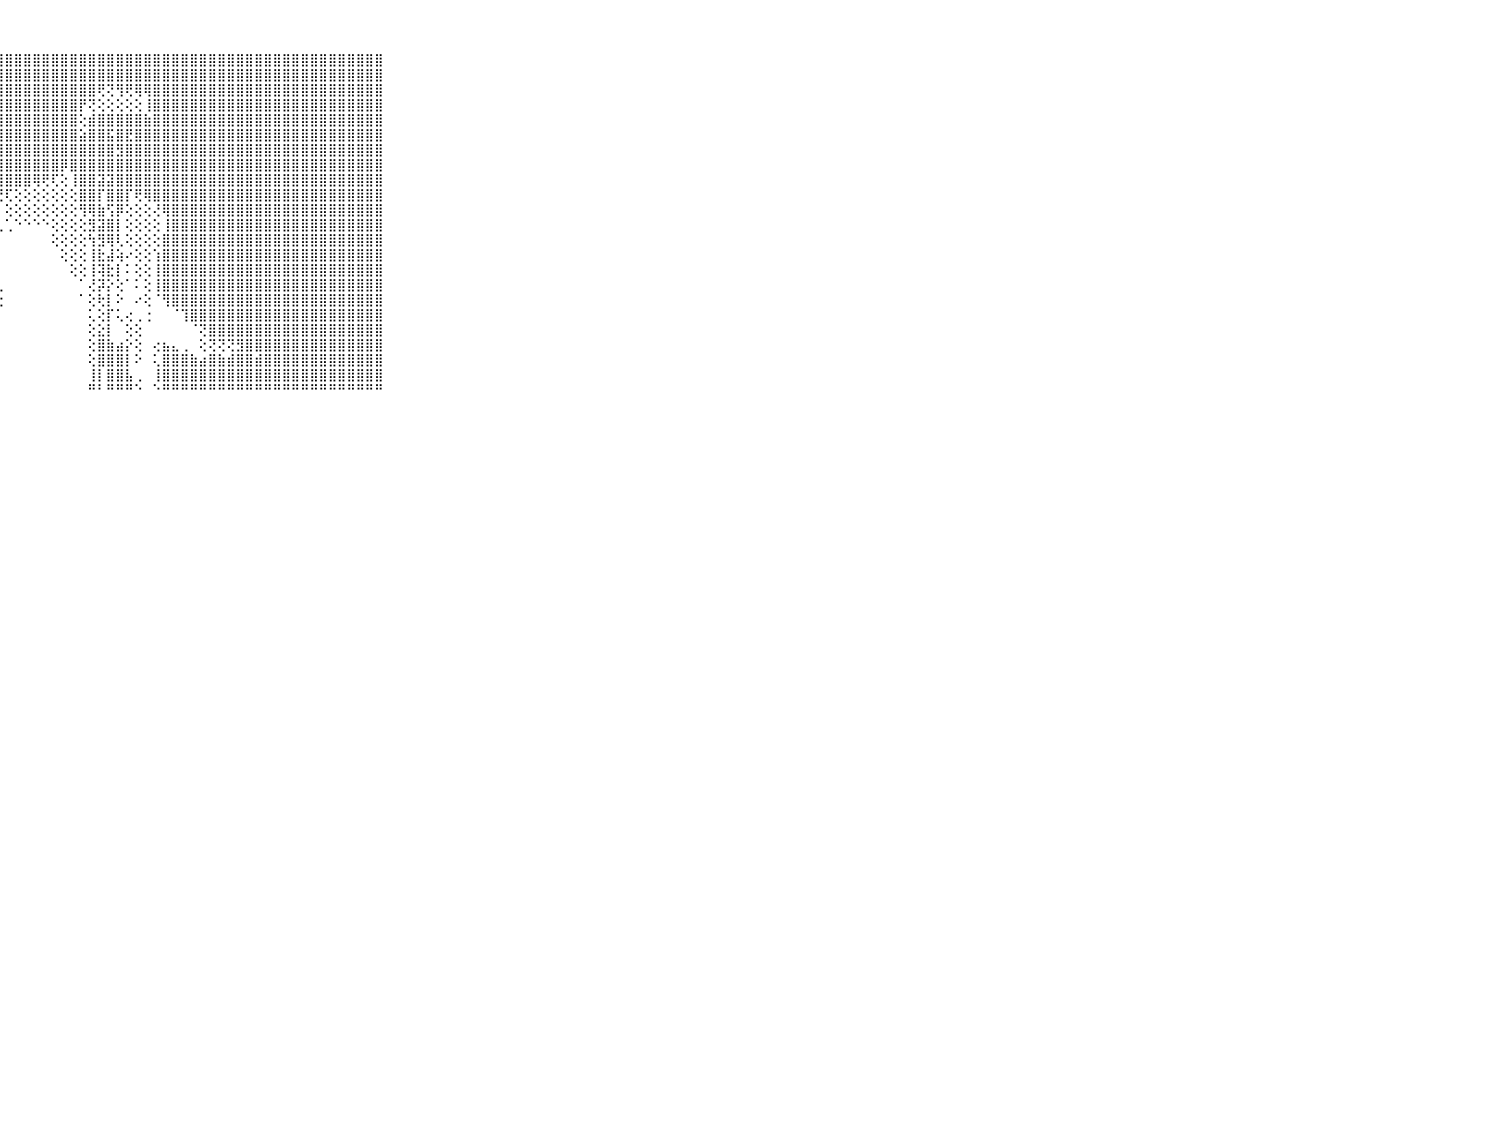

⠀⠀⠀⠀⠀⠀⠀⠀⠀⠀⠀⣿⣿⣿⣿⣿⣿⣿⣿⣿⣿⣿⣿⣿⣿⣿⣿⣿⣿⣿⣿⣿⣿⣿⣿⣿⣿⣿⣿⣿⣿⣿⣿⣿⣿⣿⣿⣿⣿⣿⣿⣿⣿⣿⣿⣿⣿⣿⣿⣿⣿⣿⣿⣿⣿⣿⣿⣿⣿⠀⠀⠀⠀⠀⠀⠀⠀⠀⠀⠀⠀
⠀⠀⠀⠀⠀⠀⠀⠀⠀⠀⠀⣿⣿⣿⣿⣿⣿⣿⣿⣿⣿⣿⣿⣿⣿⣿⣿⣿⣿⣿⣿⣿⣿⣿⣿⣿⣿⣿⣿⣿⣿⣿⣿⣿⣿⣿⣿⣿⣿⣿⣿⣿⣿⣿⣿⣿⣿⣿⣿⣿⣿⣿⣿⣿⣿⣿⣿⣿⣿⠀⠀⠀⠀⠀⠀⠀⠀⠀⠀⠀⠀
⠀⠀⠀⠀⠀⠀⠀⠀⠀⠀⠀⣿⣿⣿⣿⣿⣿⣿⣿⣿⣿⣿⣿⣿⣿⣿⣿⣿⣿⣿⣿⣿⣿⣿⣿⣿⣿⣿⢟⢝⢻⢟⢿⢿⣿⣿⣿⣿⣿⣿⣿⣿⣿⣿⣿⣿⣿⣿⣿⣿⣿⣿⣿⣿⣿⣿⣿⣿⣿⠀⠀⠀⠀⠀⠀⠀⠀⠀⠀⠀⠀
⠀⠀⠀⠀⠀⠀⠀⠀⠀⠀⠀⣿⣿⣿⣿⣿⣿⣿⣿⣿⣿⣿⣿⣿⣿⣿⣿⣿⣿⣿⣿⣿⣿⣿⣿⣿⡟⢝⢕⢕⢕⢕⢕⢸⣿⣿⣿⣿⣿⣿⣿⣿⣿⣿⣿⣿⣿⣿⣿⣿⣿⣿⣿⣿⣿⣿⣿⣿⣿⠀⠀⠀⠀⠀⠀⠀⠀⠀⠀⠀⠀
⠀⠀⠀⠀⠀⠀⠀⠀⠀⠀⠀⣿⣿⣿⣿⣿⣿⣿⣿⣿⣿⣿⣿⣿⣿⣿⣿⣿⣿⣿⣿⣿⣿⣿⣿⣿⢕⣾⣿⣿⣿⣿⣿⣷⣿⣿⣿⣿⣿⣿⣿⣿⣿⣿⣿⣿⣿⣿⣿⣿⣿⣿⣿⣿⣿⣿⣿⣿⣿⠀⠀⠀⠀⠀⠀⠀⠀⠀⠀⠀⠀
⠀⠀⠀⠀⠀⠀⠀⠀⠀⠀⠀⣿⣿⣿⣿⣿⣿⣿⣿⣿⣿⣿⣿⣿⣿⣿⣿⣿⣿⣿⣿⣿⣿⣿⣿⣿⣵⣿⣿⣯⣿⣟⣿⣿⣿⣿⣿⣿⣿⣿⣿⣿⣿⣿⣿⣿⣿⣿⣿⣿⣿⣿⣿⣿⣿⣿⣿⣿⣿⠀⠀⠀⠀⠀⠀⠀⠀⠀⠀⠀⠀
⠀⠀⠀⠀⠀⠀⠀⠀⠀⠀⠀⣿⣿⣿⣿⣿⣿⣿⣿⣿⣿⣿⣿⣿⣿⣿⣿⣿⣿⣿⣿⣿⣿⣿⣿⣿⣿⣿⣿⣿⣻⣿⣿⣿⣿⣿⣿⣿⣿⣿⣿⣿⣿⣿⣿⣿⣿⣿⣿⣿⣿⣿⣿⣿⣿⣿⣿⣿⣿⠀⠀⠀⠀⠀⠀⠀⠀⠀⠀⠀⠀
⠀⠀⠀⠀⠀⠀⠀⠀⠀⠀⠀⣿⣿⣿⣿⣿⣿⣿⣿⣿⣿⣿⣿⣿⣿⣿⣿⣿⣿⣿⣿⣿⣿⣿⡿⣿⣿⣿⣿⣿⣿⣿⣿⣿⣿⣿⣿⣿⣿⣿⣿⣿⣿⣿⣿⣿⣿⣿⣿⣿⣿⣿⣿⣿⣿⣿⣿⣿⣿⠀⠀⠀⠀⠀⠀⠀⠀⠀⠀⠀⠀
⠀⠀⠀⠀⠀⠀⠀⠀⠀⠀⠀⣿⣿⣿⣿⣿⣿⣿⣿⣿⣿⣿⣿⣿⣿⣿⣿⣿⣿⣿⣿⢿⢟⢏⢕⢸⣿⣿⣽⣽⣿⣿⣿⣿⣿⣿⣿⣿⣿⣿⣿⣿⣿⣿⣿⣿⣿⣿⣿⣿⣿⣿⣿⣿⣿⣿⣿⣿⣿⠀⠀⠀⠀⠀⠀⠀⠀⠀⠀⠀⠀
⠀⠀⠀⠀⠀⠀⠀⠀⠀⠀⠀⣿⣿⣿⣿⣿⣿⣿⣿⣿⣿⣿⣿⣿⣿⣿⣿⢟⢏⢕⢕⢕⢕⢕⢕⢕⣿⣿⡏⣿⣿⡏⢟⢿⣿⣿⣿⣿⣿⣿⣿⣿⣿⣿⣿⣿⣿⣿⣿⣿⣿⣿⣿⣿⣿⣿⣿⣿⣿⠀⠀⠀⠀⠀⠀⠀⠀⠀⠀⠀⠀
⠀⠀⠀⠀⠀⠀⠀⠀⠀⠀⠀⣿⣿⣿⣿⣿⣿⣿⣿⣿⣿⣿⣿⣿⣿⣿⢇⠅⢕⢕⢕⢕⢕⢕⢕⢕⢻⢿⣷⢫⡿⢕⢕⢕⢜⢿⣿⣿⣿⣿⣿⣿⣿⣿⣿⣿⣿⣿⣿⣿⣿⣿⣿⣿⣿⣿⣿⣿⣿⠀⠀⠀⠀⠀⠀⠀⠀⠀⠀⠀⠀
⠀⠀⠀⠀⠀⠀⠀⠀⠀⠀⠀⣿⣿⣿⣿⣿⣿⣿⣿⣿⣿⣿⣿⣿⡿⠑⠁⢄⢁⠑⠑⠑⠑⢕⢕⢕⢕⣻⣽⣿⡇⢕⢕⢕⢕⢸⣿⣿⣿⣿⣿⣿⣿⣿⣿⣿⣿⣿⣿⣿⣿⣿⣿⣿⣿⣿⣿⣿⣿⠀⠀⠀⠀⠀⠀⠀⠀⠀⠀⠀⠀
⠀⠀⠀⠀⠀⠀⠀⠀⠀⠀⠀⣿⣿⣿⣿⣿⣿⣿⣿⣿⣿⣿⣿⣿⢇⢔⢀⠀⠀⠀⠀⠀⠀⢕⢕⢕⢕⢳⣻⢿⢇⢕⢕⢕⢕⣿⣿⣿⣿⣿⣿⣿⣿⣿⣿⣿⣿⣿⣿⣿⣿⣿⣿⣿⣿⣿⣿⣿⣿⠀⠀⠀⠀⠀⠀⠀⠀⠀⠀⠀⠀
⠀⠀⠀⠀⠀⠀⠀⠀⠀⠀⠀⣿⣿⣿⣿⣿⣿⣿⣿⣿⣿⣿⣿⡏⢕⠑⠑⠄⠀⠀⠀⠀⠀⠀⢕⢕⢕⢸⣗⣼⢵⠔⢕⢕⢱⣿⣿⣿⣿⣿⣿⣿⣿⣿⣿⣿⣿⣿⣿⣿⣿⣿⣿⣿⣿⣿⣿⣿⣿⠀⠀⠀⠀⠀⠀⠀⠀⠀⠀⠀⠀
⠀⠀⠀⠀⠀⠀⠀⠀⠀⠀⠀⣿⣿⣿⣿⣿⣿⣿⣿⣿⣿⣿⣿⢕⠁⠀⠀⠀⠀⠀⠀⠀⠀⠀⠀⢕⢕⢸⢽⣗⡇⠅⢕⢕⢸⣿⣿⣿⣿⣿⣿⣿⣿⣿⣿⣿⣿⣿⣿⣿⣿⣿⣿⣿⣿⣿⣿⣿⣿⠀⠀⠀⠀⠀⠀⠀⠀⠀⠀⠀⠀
⠀⠀⠀⠀⠀⠀⠀⠀⠀⠀⠀⣿⣿⣿⣿⣿⣿⣿⣿⣿⣿⣿⢇⠄⠀⠀⠀⢁⠀⠀⠀⠀⠀⠀⠀⠀⠁⢜⡽⡕⢕⠁⠅⢕⢸⣿⣿⣿⣿⣿⣿⣿⣿⣿⣿⣿⣿⣿⣿⣿⣿⣿⣿⣿⣿⣿⣿⣿⣿⠀⠀⠀⠀⠀⠀⠀⠀⠀⠀⠀⠀
⠀⠀⠀⠀⠀⠀⠀⠀⠀⠀⠀⣿⣿⣿⣿⣿⣿⣿⣿⣿⣿⡿⠁⠀⠀⢀⢄⢕⠀⠀⠀⠀⠀⠀⠀⠀⠁⢕⢗⡇⠕⠀⠔⢕⠈⢻⣿⣿⣿⣿⣿⣿⣿⣿⣿⣿⣿⣿⣿⣿⣿⣿⣿⣿⣿⣿⣿⣿⣿⠀⠀⠀⠀⠀⠀⠀⠀⠀⠀⠀⠀
⠀⠀⠀⠀⠀⠀⠀⠀⠀⠀⠀⣿⣿⣿⣿⣿⣿⣿⣿⣿⣿⠇⢀⠀⢀⢱⡞⠁⠀⠀⠀⠀⠀⠀⠀⠀⠀⢅⢕⡏⢅⢔⢀⢐⠀⠀⠈⢹⣿⣿⣿⣿⣿⣿⣿⣿⣿⣿⣿⣿⣿⣿⣿⣿⣿⣿⣿⣿⣿⠀⠀⠀⠀⠀⠀⠀⠀⠀⠀⠀⠀
⠀⠀⠀⠀⠀⠀⠀⠀⠀⠀⠀⣿⣿⣿⣿⣿⣿⣿⣿⣿⡏⠑⠀⠀⢕⡟⠕⠀⠀⠀⠀⠀⠀⠀⠀⠀⠀⢕⣕⡇⠀⢕⢕⠀⠀⠀⠀⠀⠈⢝⣿⣿⣿⣿⣿⣿⣿⣿⣿⣿⣿⣿⣿⣿⣿⣿⣿⣿⣿⠀⠀⠀⠀⠀⠀⠀⠀⠀⠀⠀⠀
⠀⠀⠀⠀⠀⠀⠀⠀⠀⠀⠀⣿⣿⣿⣿⣿⣿⣿⣿⡿⠁⠀⠀⢀⢕⠑⠀⠀⠀⠀⠀⠀⠀⠀⠀⠀⠀⢕⣿⣷⣴⡕⢕⠀⢔⣦⣄⢀⠀⢕⢝⢝⢝⣻⣿⣿⣿⣿⣿⣿⣿⣿⣿⣿⣿⣿⣿⣿⣿⠀⠀⠀⠀⠀⠀⠀⠀⠀⠀⠀⠀
⠀⠀⠀⠀⠀⠀⠀⠀⠀⠀⠀⣿⣿⣿⣿⣿⣿⣿⣿⢇⠀⠀⢀⠅⠁⠀⠀⠀⠀⠀⠀⠀⠀⠀⠀⠀⠀⢕⣿⣿⣿⡇⠕⠀⢅⣿⣿⣿⣷⣴⣿⣷⣾⣿⣿⣾⣿⣿⣿⣿⣿⣿⣿⣿⣿⣿⣿⣿⣿⠀⠀⠀⠀⠀⠀⠀⠀⠀⠀⠀⠀
⠀⠀⠀⠀⠀⠀⠀⠀⠀⠀⠀⣿⣿⣿⣿⣿⣿⣿⡿⣕⣀⢐⠑⠀⠀⠀⠀⠀⠀⠀⠀⠀⠀⠀⠀⠀⠀⢸⡇⣿⣿⣧⢀⠀⢸⣿⣿⣿⣿⣿⣿⣿⣿⣿⣿⣿⣿⣿⣿⣿⣿⣿⣿⣿⣿⣿⣿⣿⣿⠀⠀⠀⠀⠀⠀⠀⠀⠀⠀⠀⠀
⠀⠀⠀⠀⠀⠀⠀⠀⠀⠀⠀⠛⠛⠛⠛⠛⠛⠛⠛⠛⠛⠛⠑⠀⠀⠀⠀⠀⠀⠀⠀⠀⠀⠀⠀⠀⠀⠛⠃⠛⠛⠛⠑⠀⠑⠛⠛⠛⠛⠛⠛⠛⠛⠛⠛⠛⠛⠛⠛⠛⠛⠛⠛⠛⠛⠛⠛⠛⠛⠀⠀⠀⠀⠀⠀⠀⠀⠀⠀⠀⠀